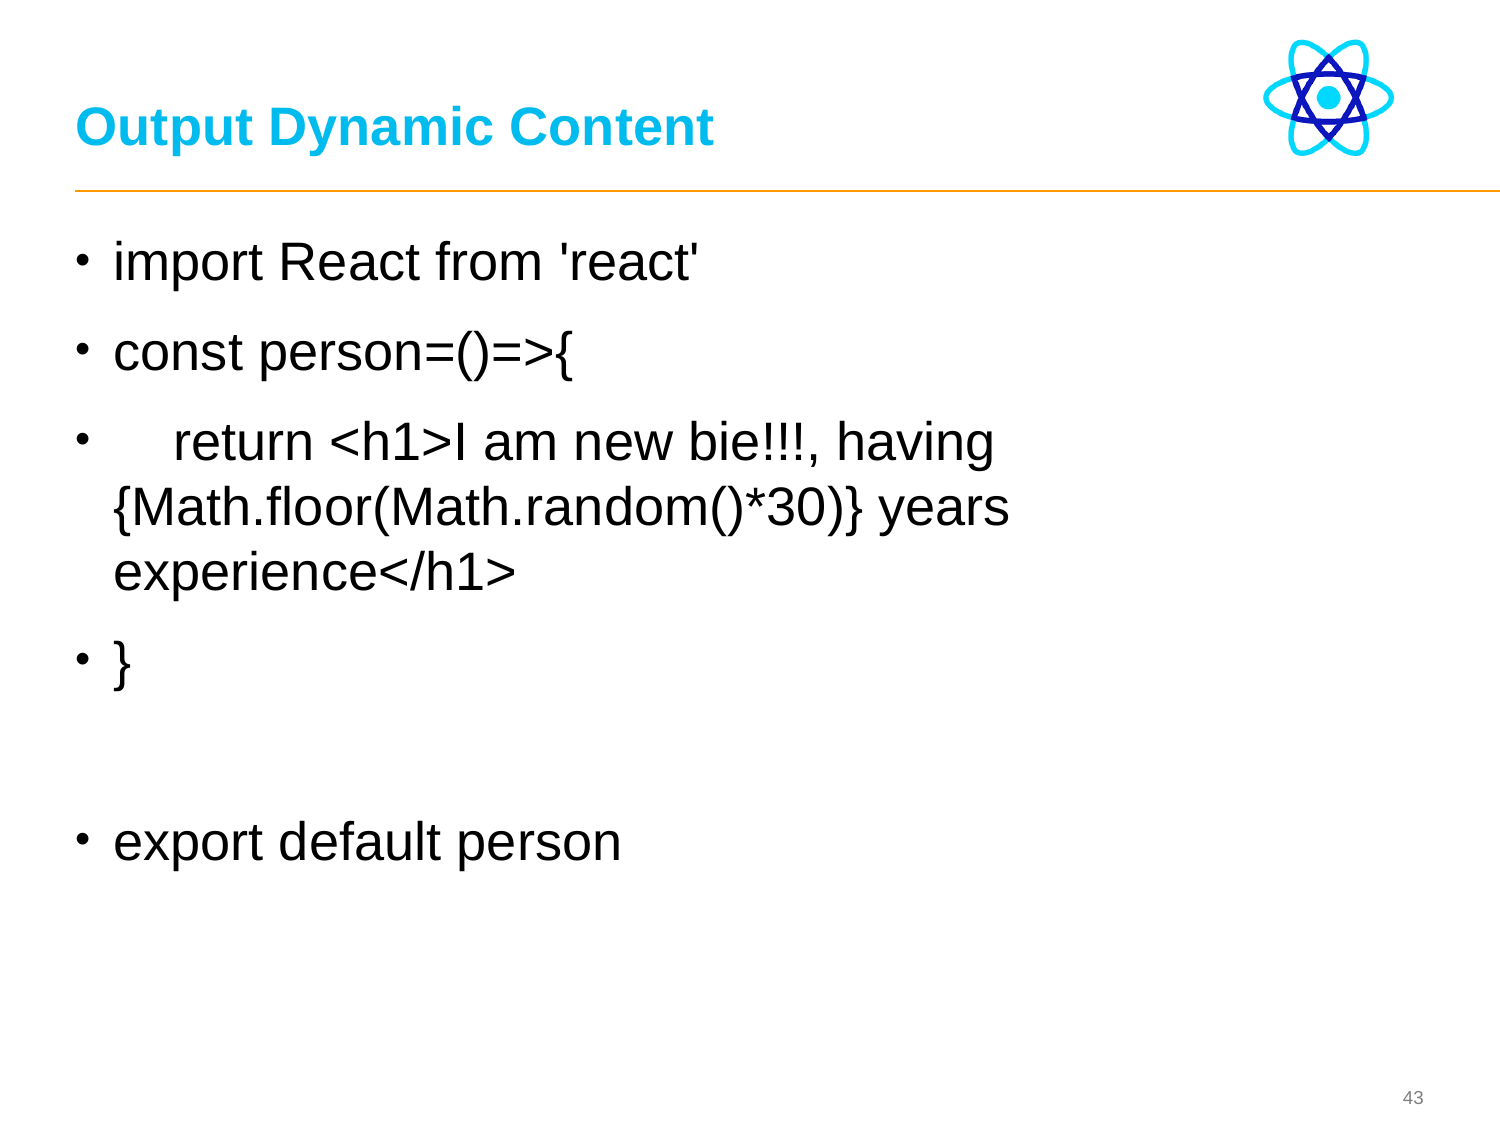

# Output Dynamic Content
import React from 'react'
const person=()=>{
    return <h1>I am new bie!!!, having {Math.floor(Math.random()*30)} years experience</h1>
}

export default person